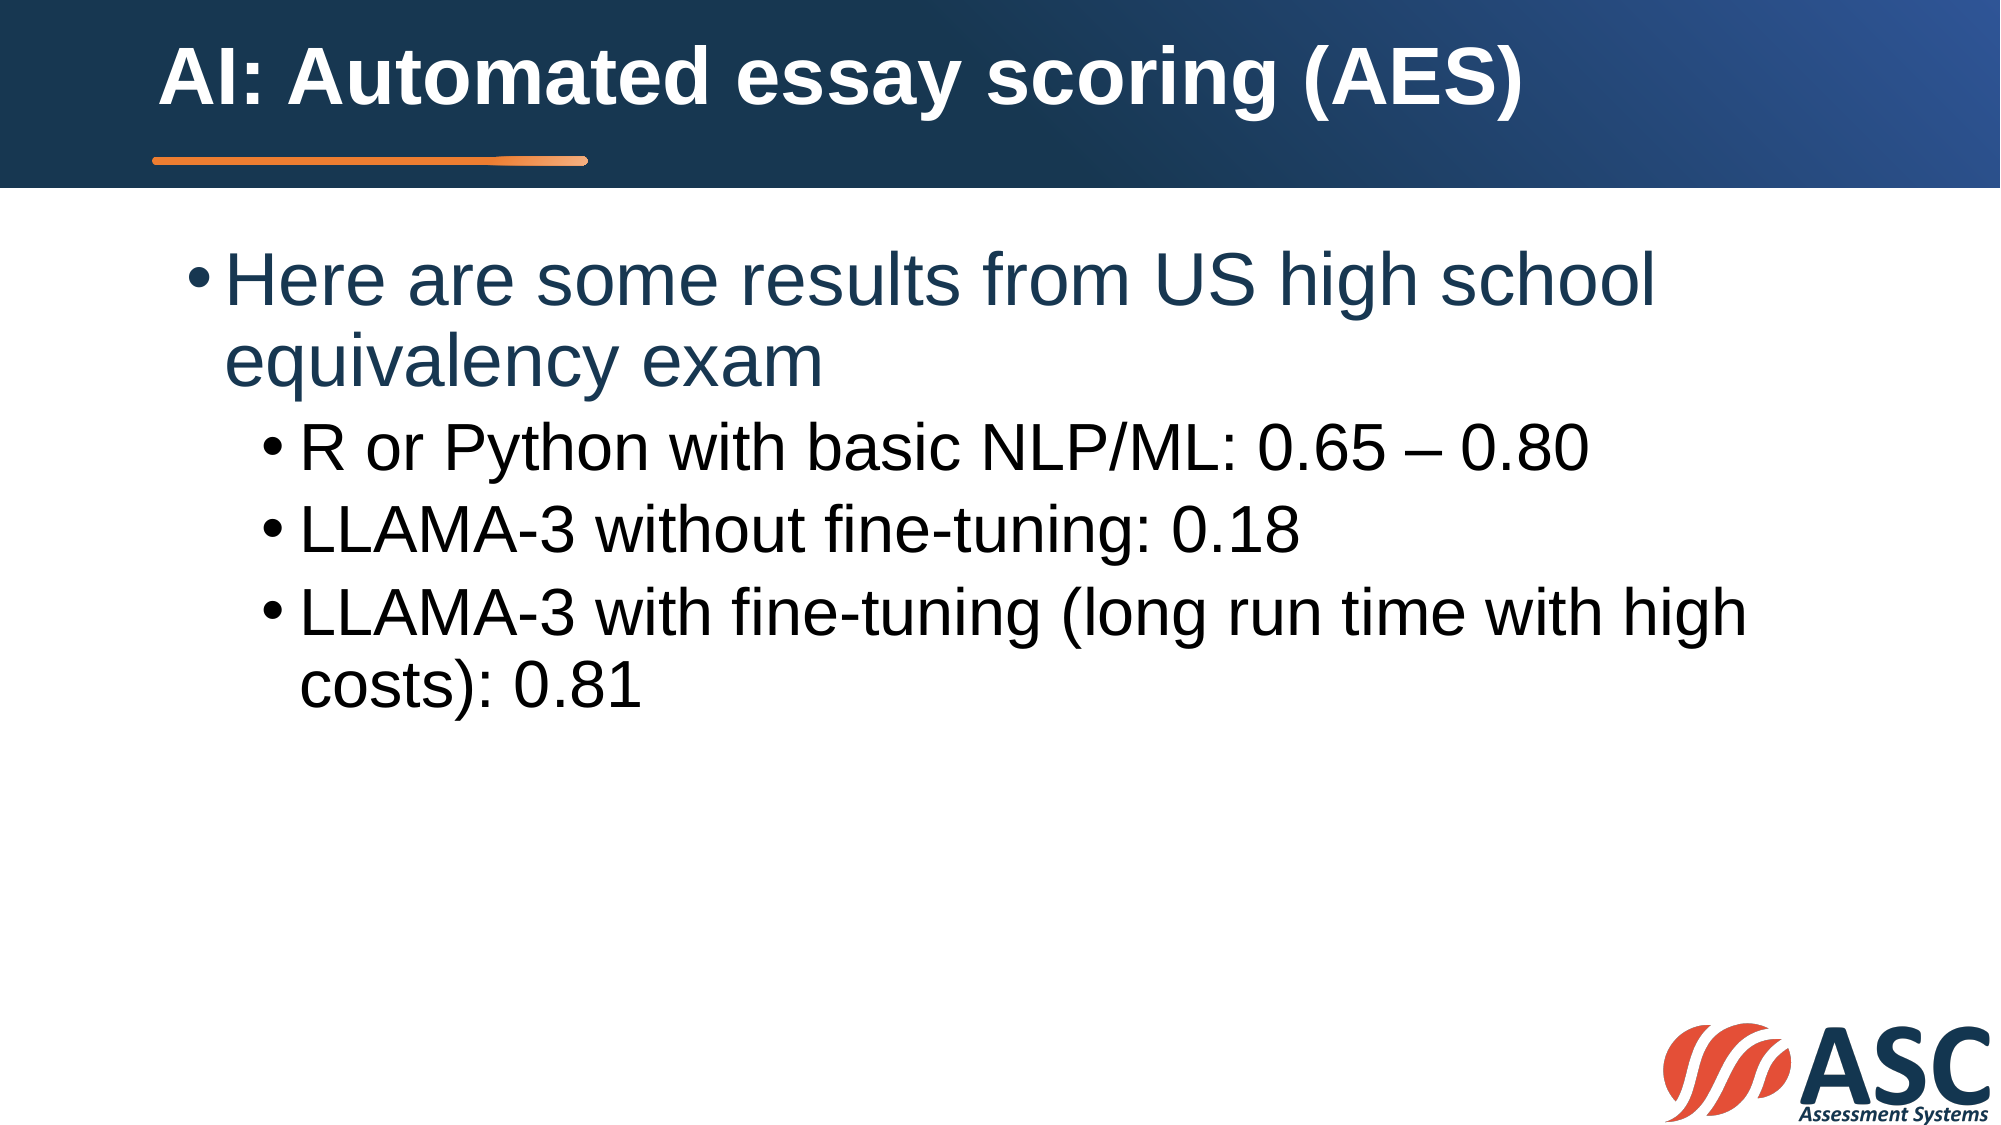

# AI: Automated essay scoring (AES)
Here are some results from US high school equivalency exam
R or Python with basic NLP/ML: 0.65 – 0.80
LLAMA-3 without fine-tuning: 0.18
LLAMA-3 with fine-tuning (long run time with high costs): 0.81